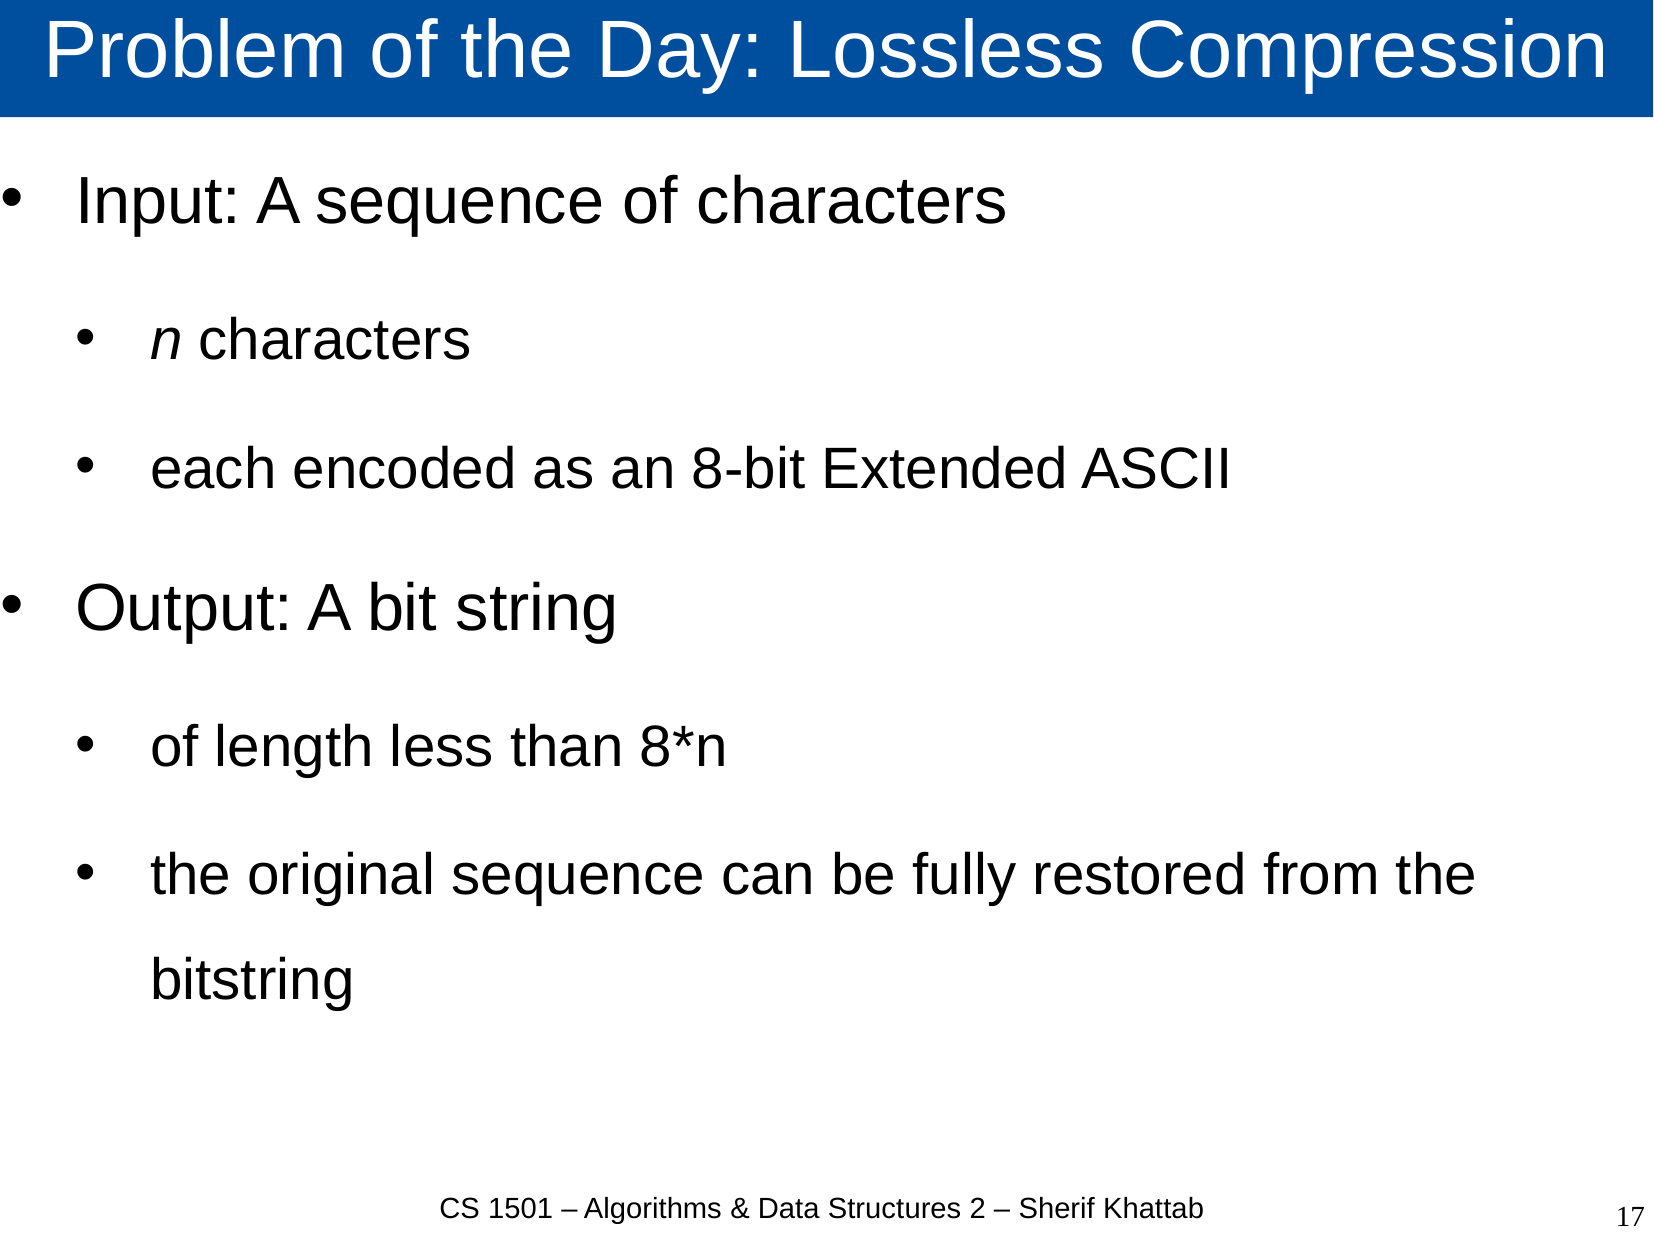

# Problem of the Day: Lossless Compression
Input: A sequence of characters
n characters
each encoded as an 8-bit Extended ASCII
Output: A bit string
of length less than 8*n
the original sequence can be fully restored from the bitstring

CS 1501 – Algorithms & Data Structures 2 – Sherif Khattab
17